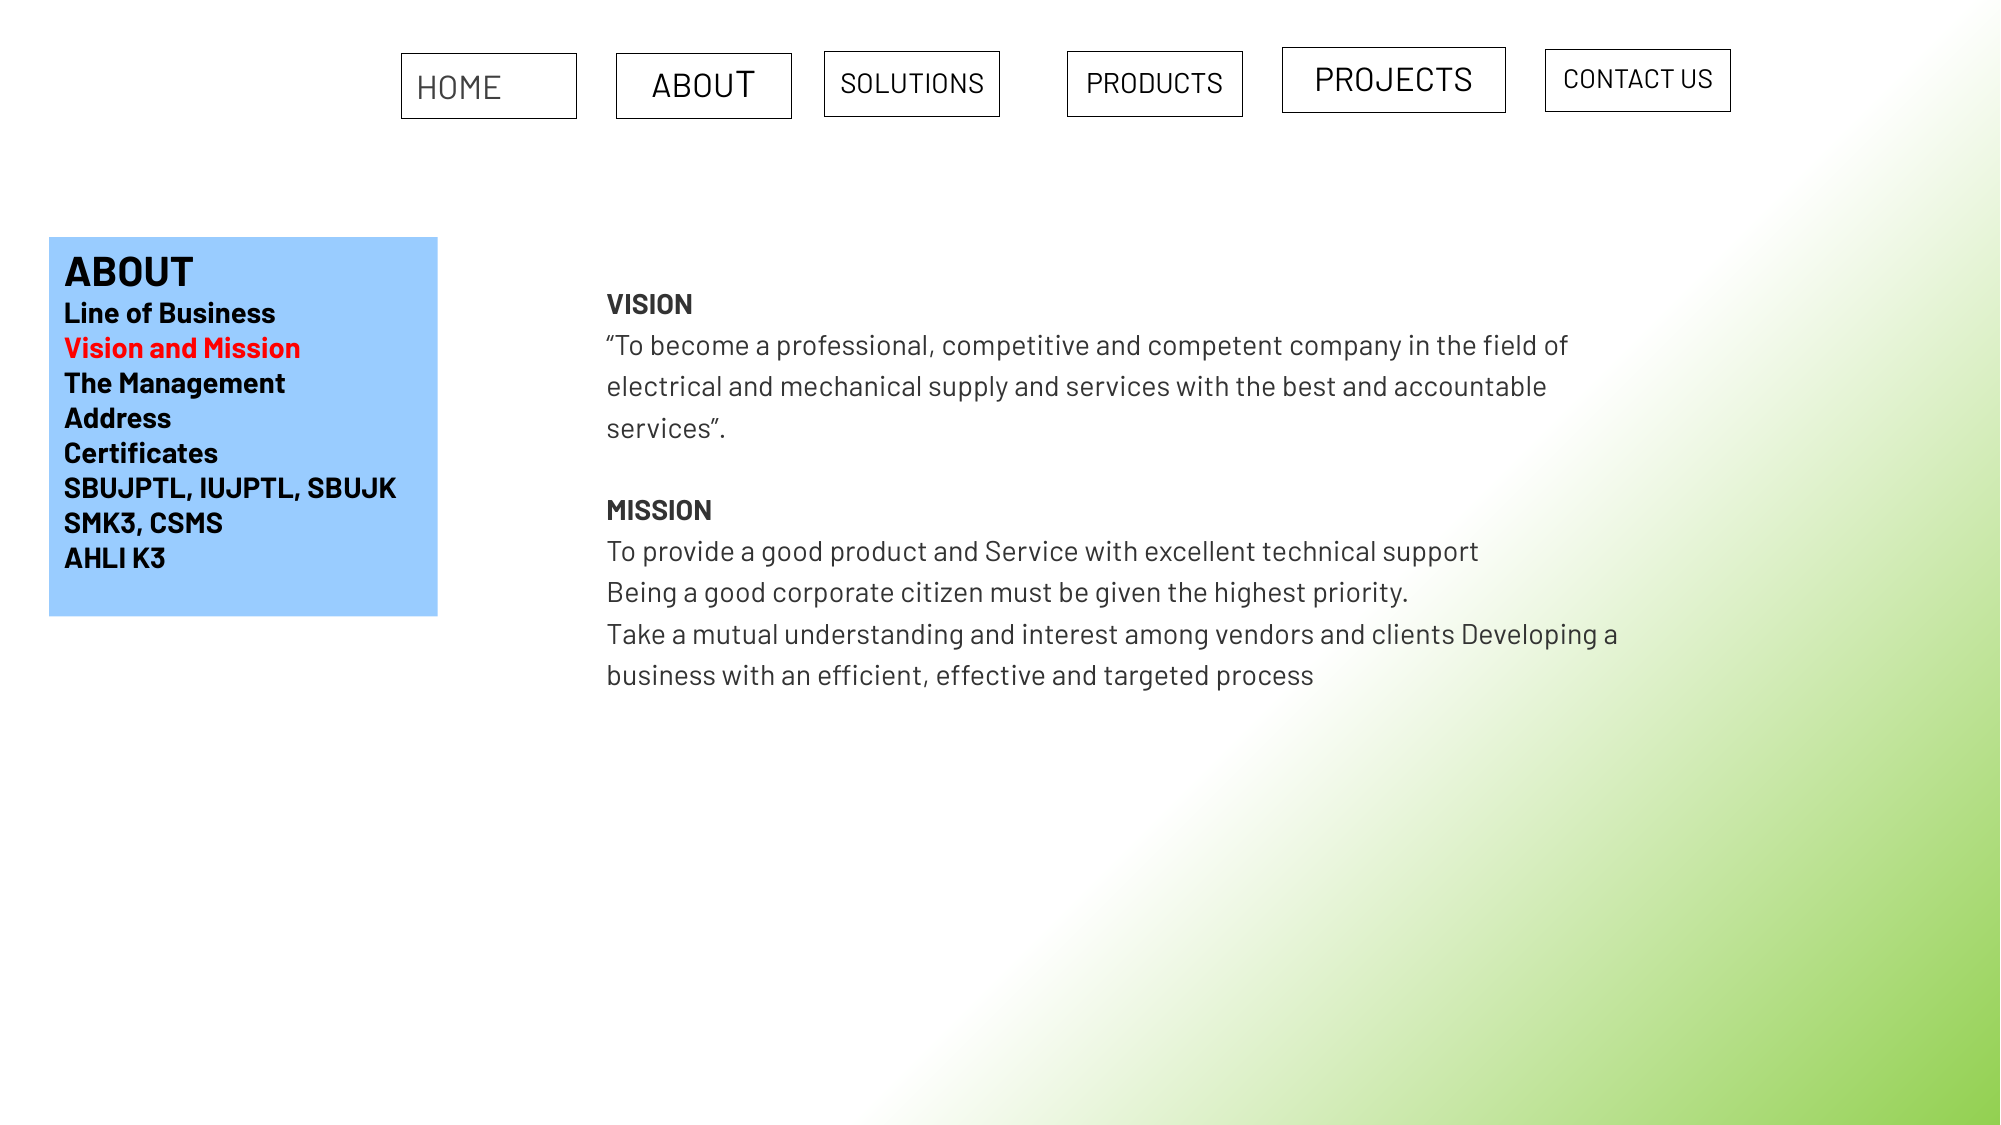

PROJECTS
CONTACT US
SOLUTIONS
PRODUCTS
HOME
ABOUT
ABOUT
Line of Business
Vision and Mission
The Management
Address
Certificates
SBUJPTL, IUJPTL, SBUJK
SMK3, CSMS
AHLI K3

VISION
“To become a professional, competitive and competent company in the field of electrical and mechanical supply and services with the best and accountable services”.

MISSION
To provide a good product and Service with excellent technical support
Being a good corporate citizen must be given the highest priority.
Take a mutual understanding and interest among vendors and clients Developing a business with an efficient, effective and targeted process